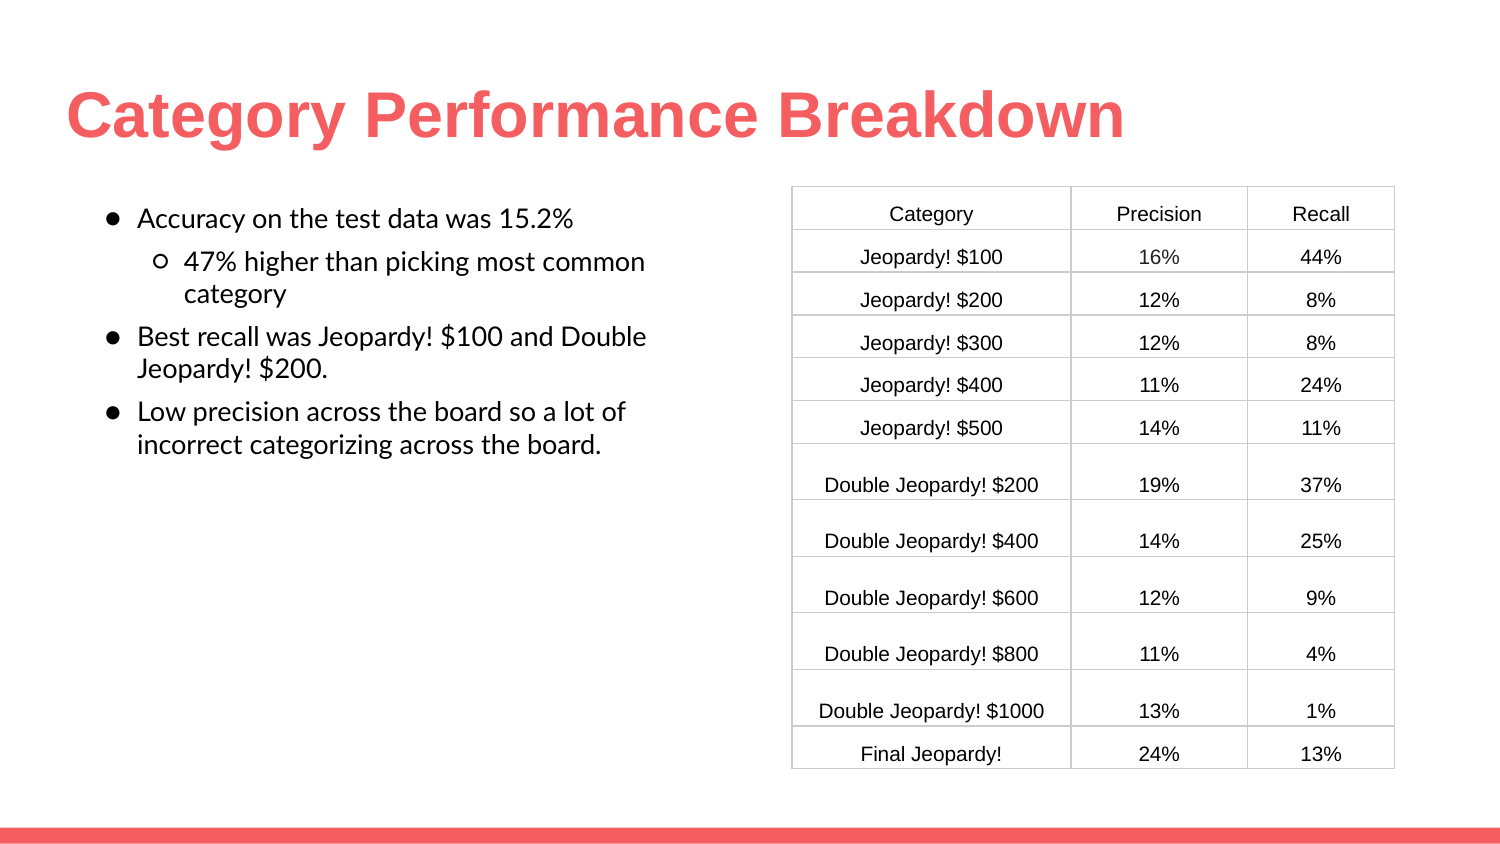

# Category Performance Breakdown
Accuracy on the test data was 15.2%
47% higher than picking most common category
Best recall was Jeopardy! $100 and Double Jeopardy! $200.
Low precision across the board so a lot of incorrect categorizing across the board.
| Category | Precision | Recall |
| --- | --- | --- |
| Jeopardy! $100 | 16% | 44% |
| Jeopardy! $200 | 12% | 8% |
| Jeopardy! $300 | 12% | 8% |
| Jeopardy! $400 | 11% | 24% |
| Jeopardy! $500 | 14% | 11% |
| Double Jeopardy! $200 | 19% | 37% |
| Double Jeopardy! $400 | 14% | 25% |
| Double Jeopardy! $600 | 12% | 9% |
| Double Jeopardy! $800 | 11% | 4% |
| Double Jeopardy! $1000 | 13% | 1% |
| Final Jeopardy! | 24% | 13% |